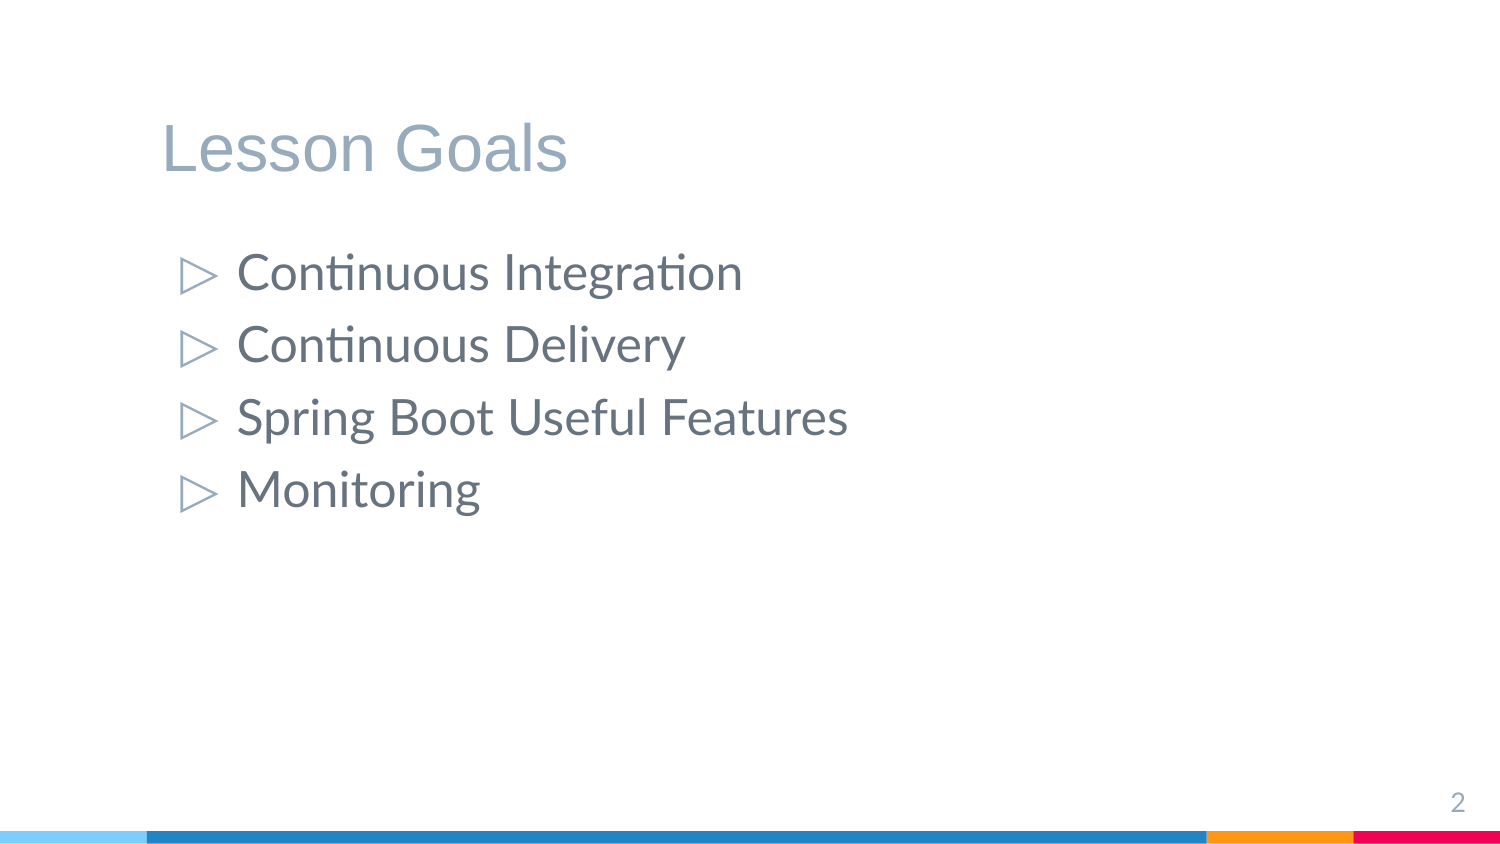

# Lesson Goals
Continuous Integration
Continuous Delivery
Spring Boot Useful Features
Monitoring

2